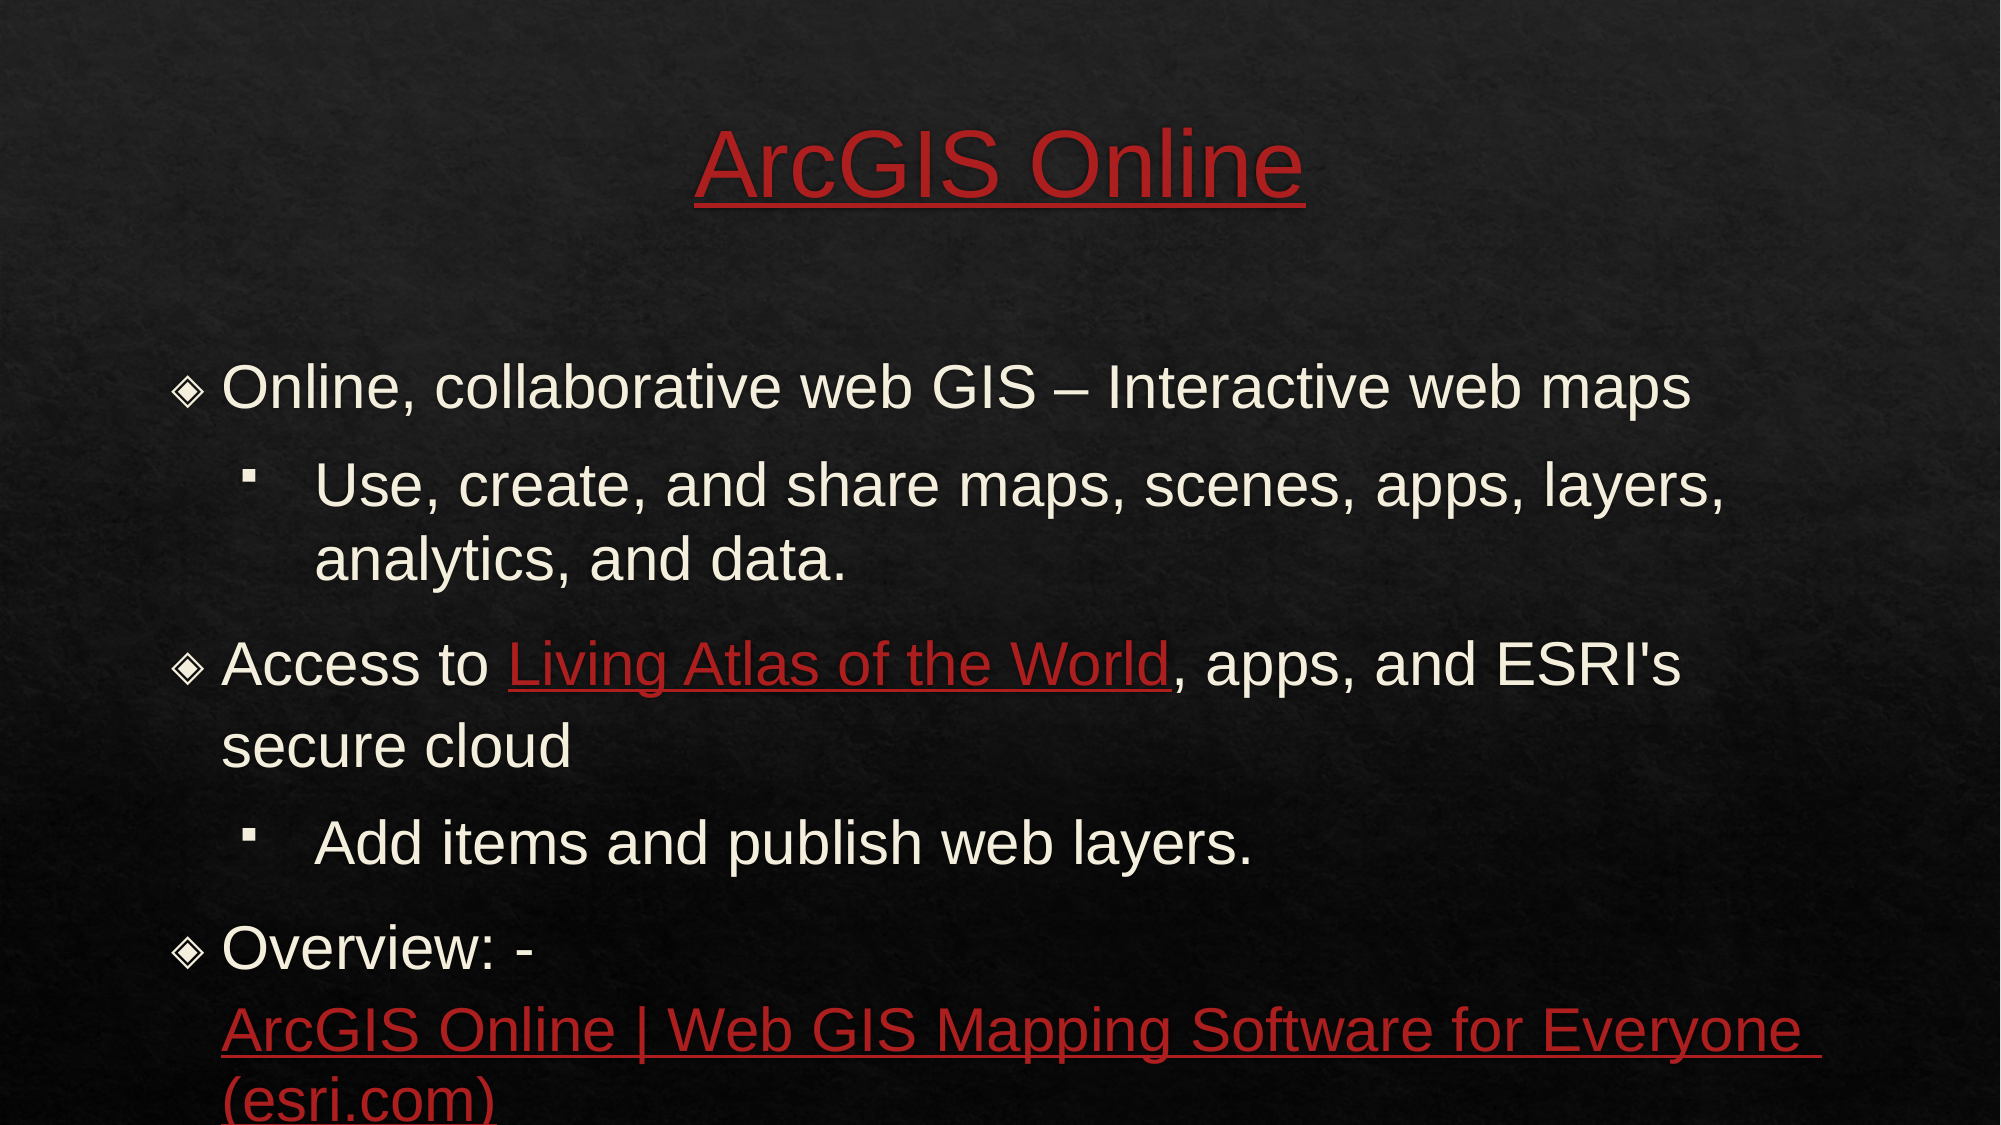

# ArcGIS Online

Online, collaborative web GIS – Interactive web maps
Use, create, and share maps, scenes, apps, layers, analytics, and data.
Access to Living Atlas of the World, apps, and ESRI's secure cloud
Add items and publish web layers.
Overview: - ArcGIS Online | Web GIS Mapping Software for Everyone (esri.com)